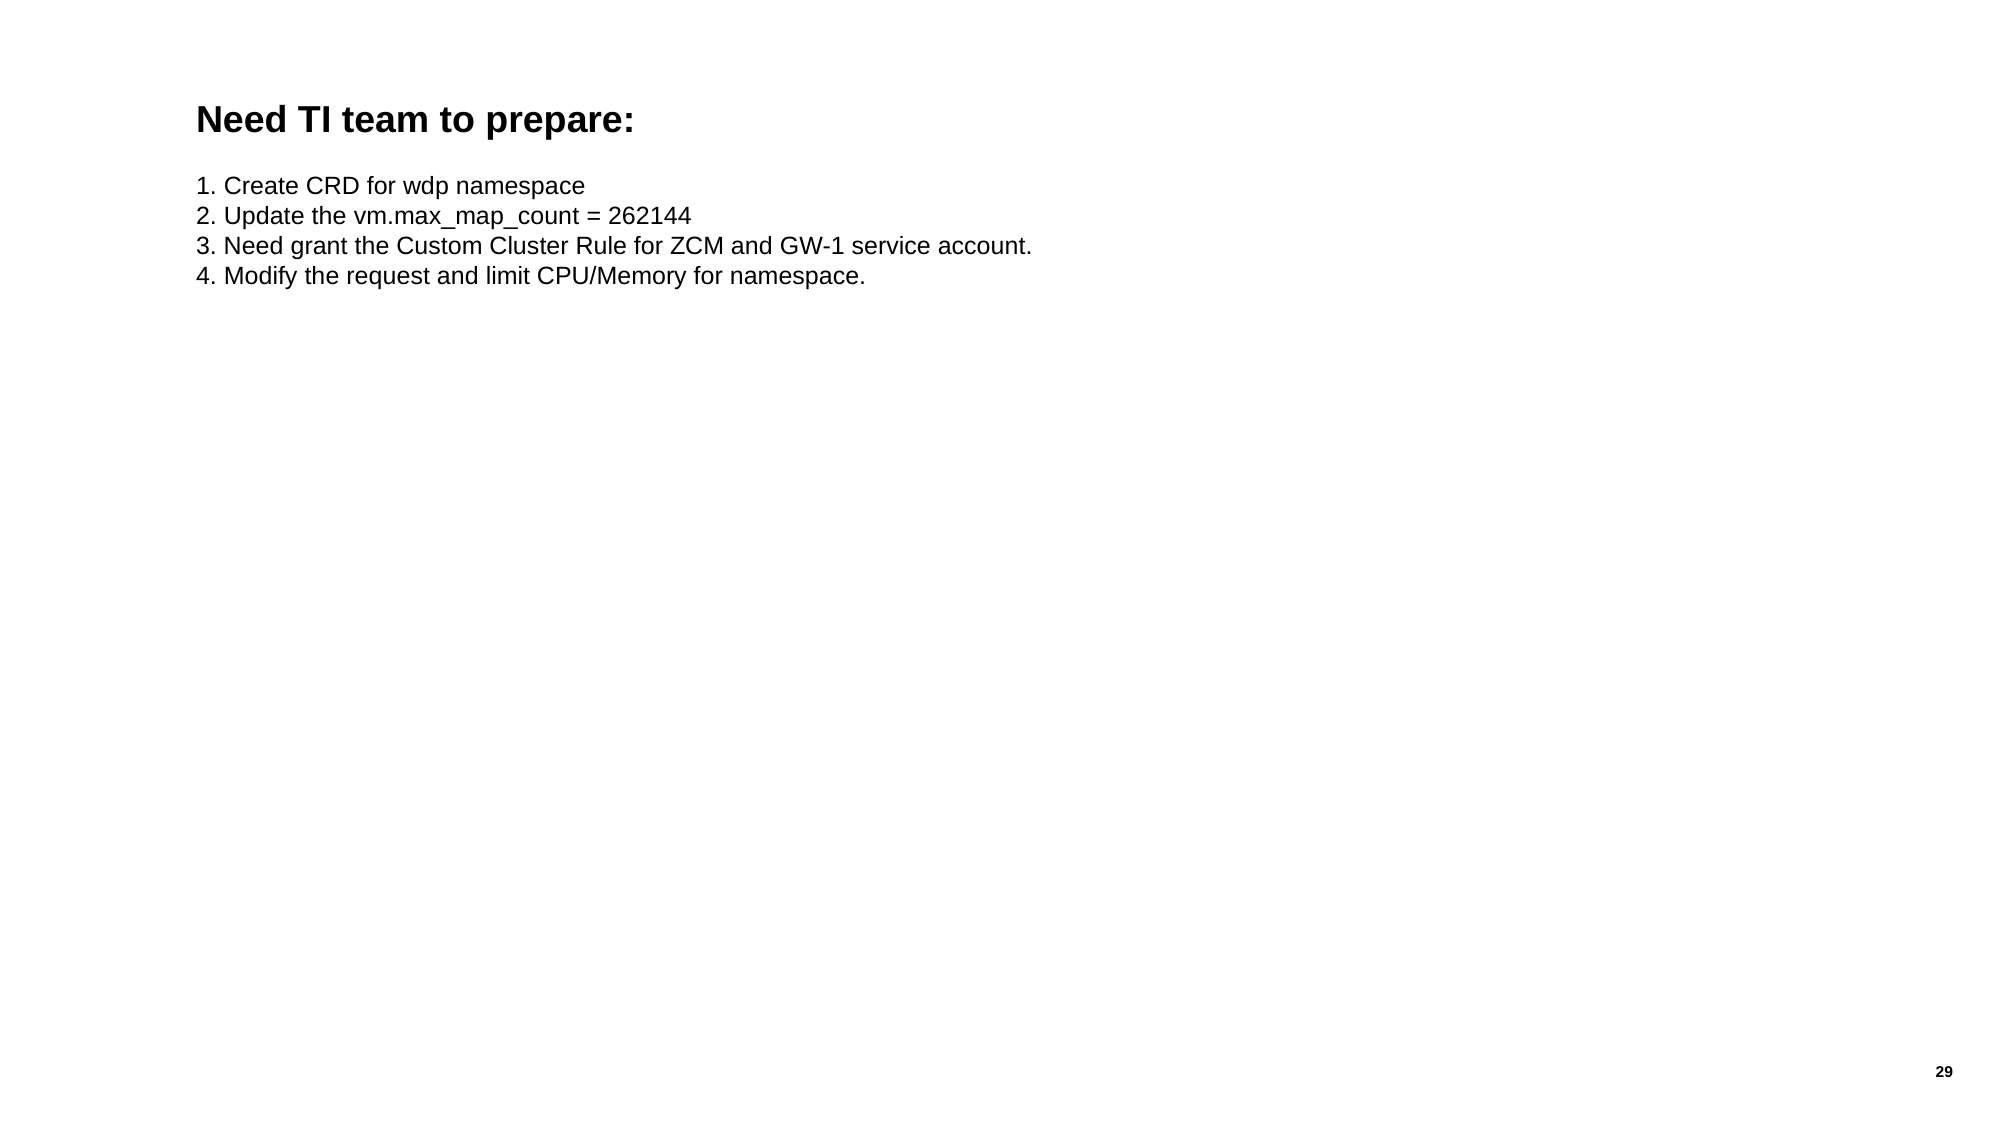

Need TI team to prepare:
1. Create CRD for wdp namespace
2. Update the vm.max_map_count = 262144
3. Need grant the Custom Cluster Rule for ZCM and GW-1 service account.
4. Modify the request and limit CPU/Memory for namespace.